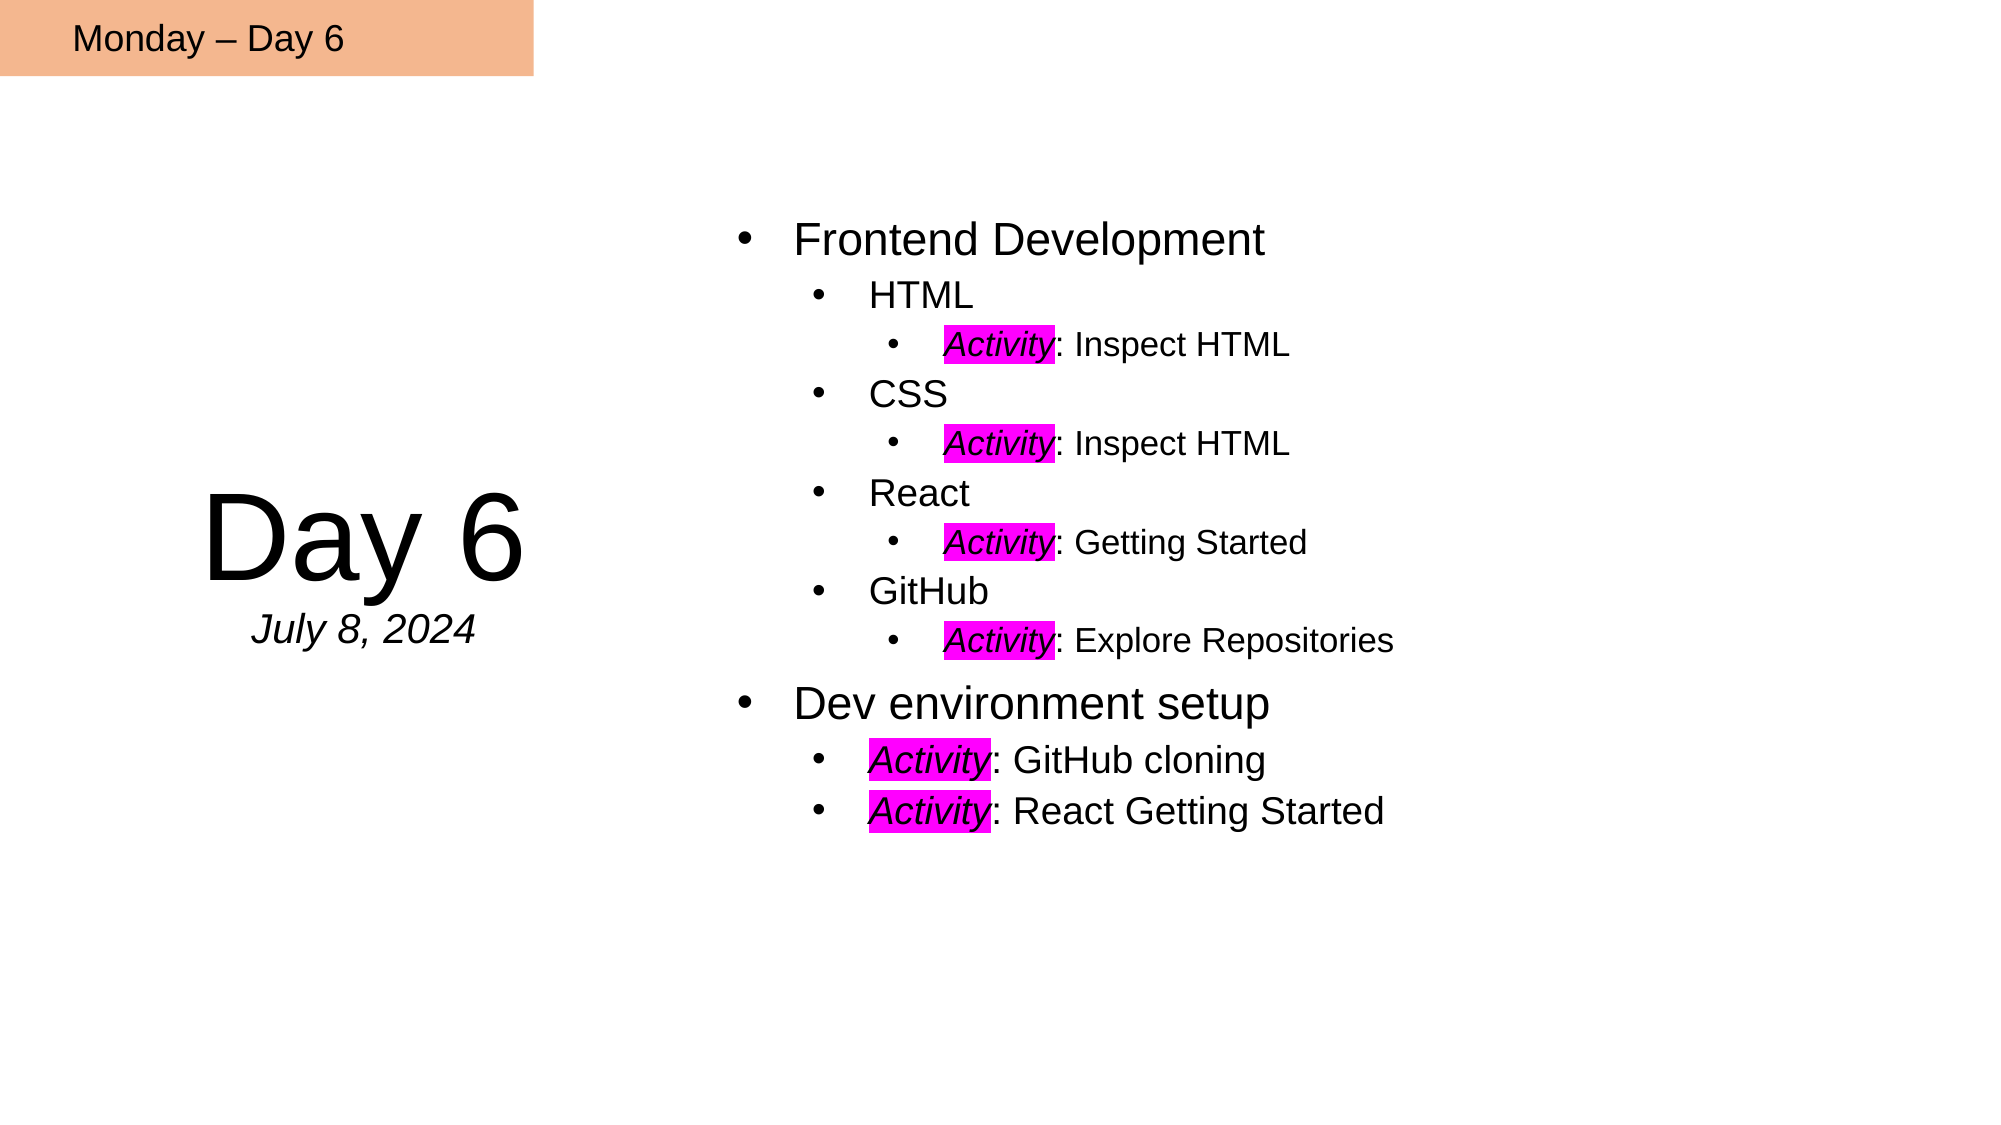

Monday – Day 6
Frontend Development
HTML
Activity: Inspect HTML
CSS
Activity: Inspect HTML
React
Activity: Getting Started
GitHub
Activity: Explore Repositories
Dev environment setup
Activity: GitHub cloning
Activity: React Getting Started
# Day 6 July 8, 2024